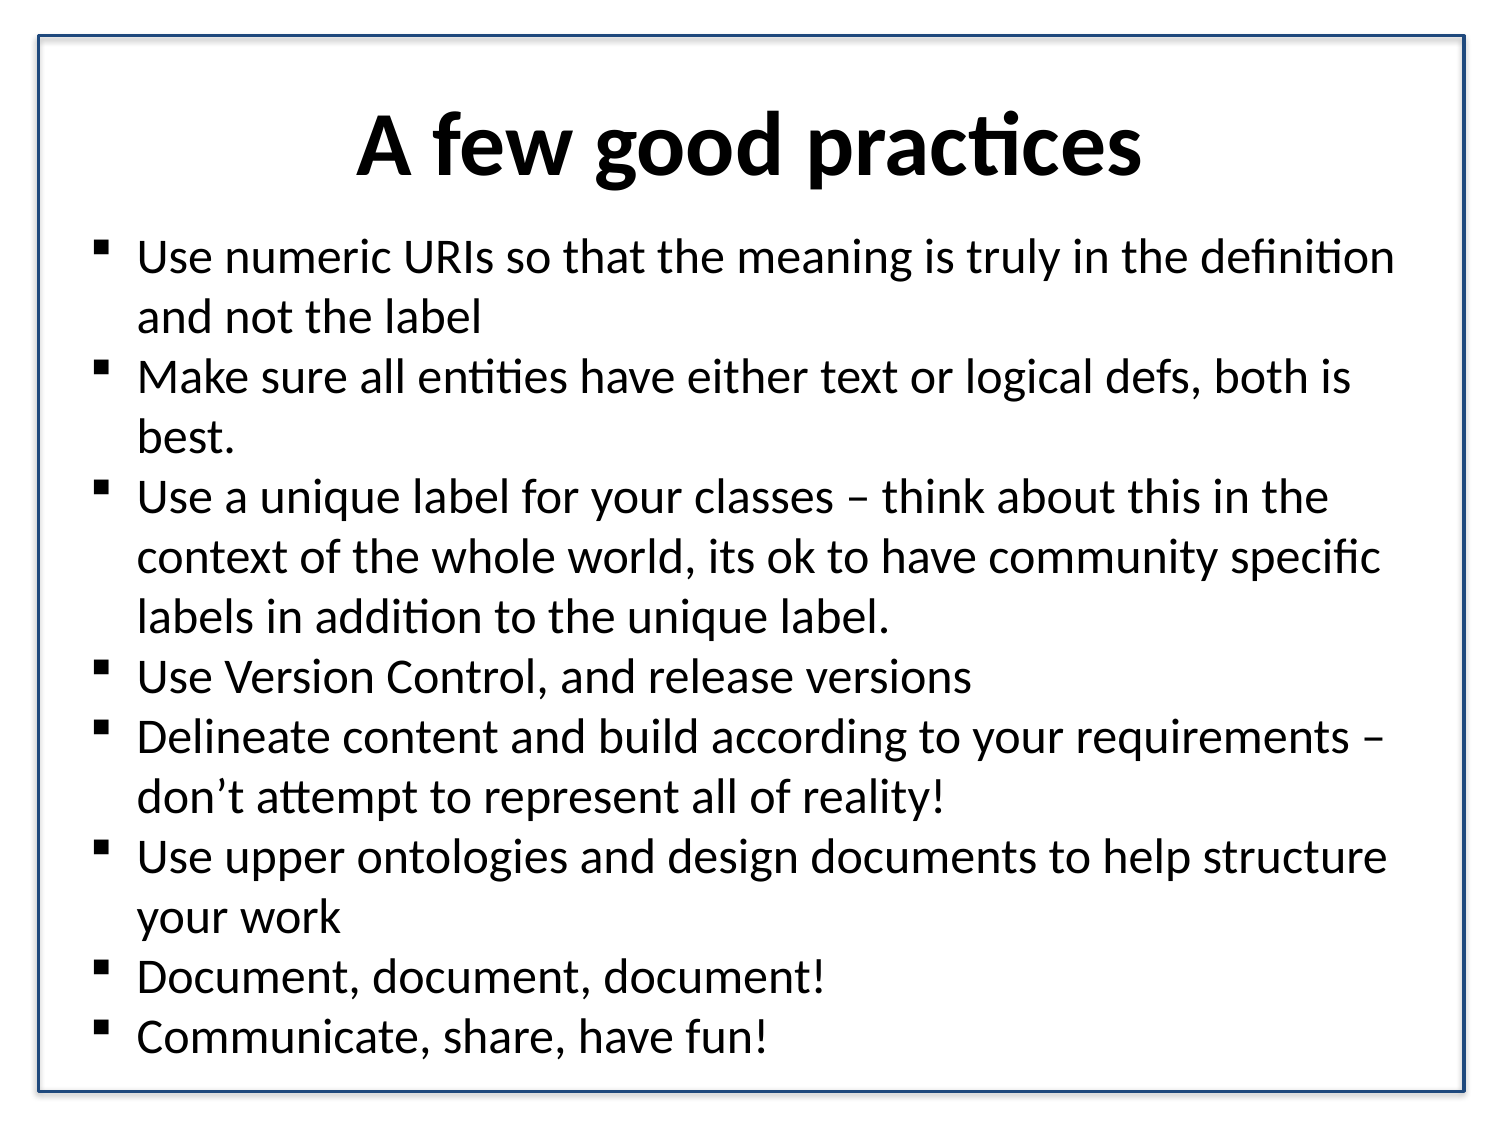

# A few good practices
Use numeric URIs so that the meaning is truly in the definition and not the label
Make sure all entities have either text or logical defs, both is best.
Use a unique label for your classes – think about this in the context of the whole world, its ok to have community specific labels in addition to the unique label.
Use Version Control, and release versions
Delineate content and build according to your requirements – don’t attempt to represent all of reality!
Use upper ontologies and design documents to help structure your work
Document, document, document!
Communicate, share, have fun!